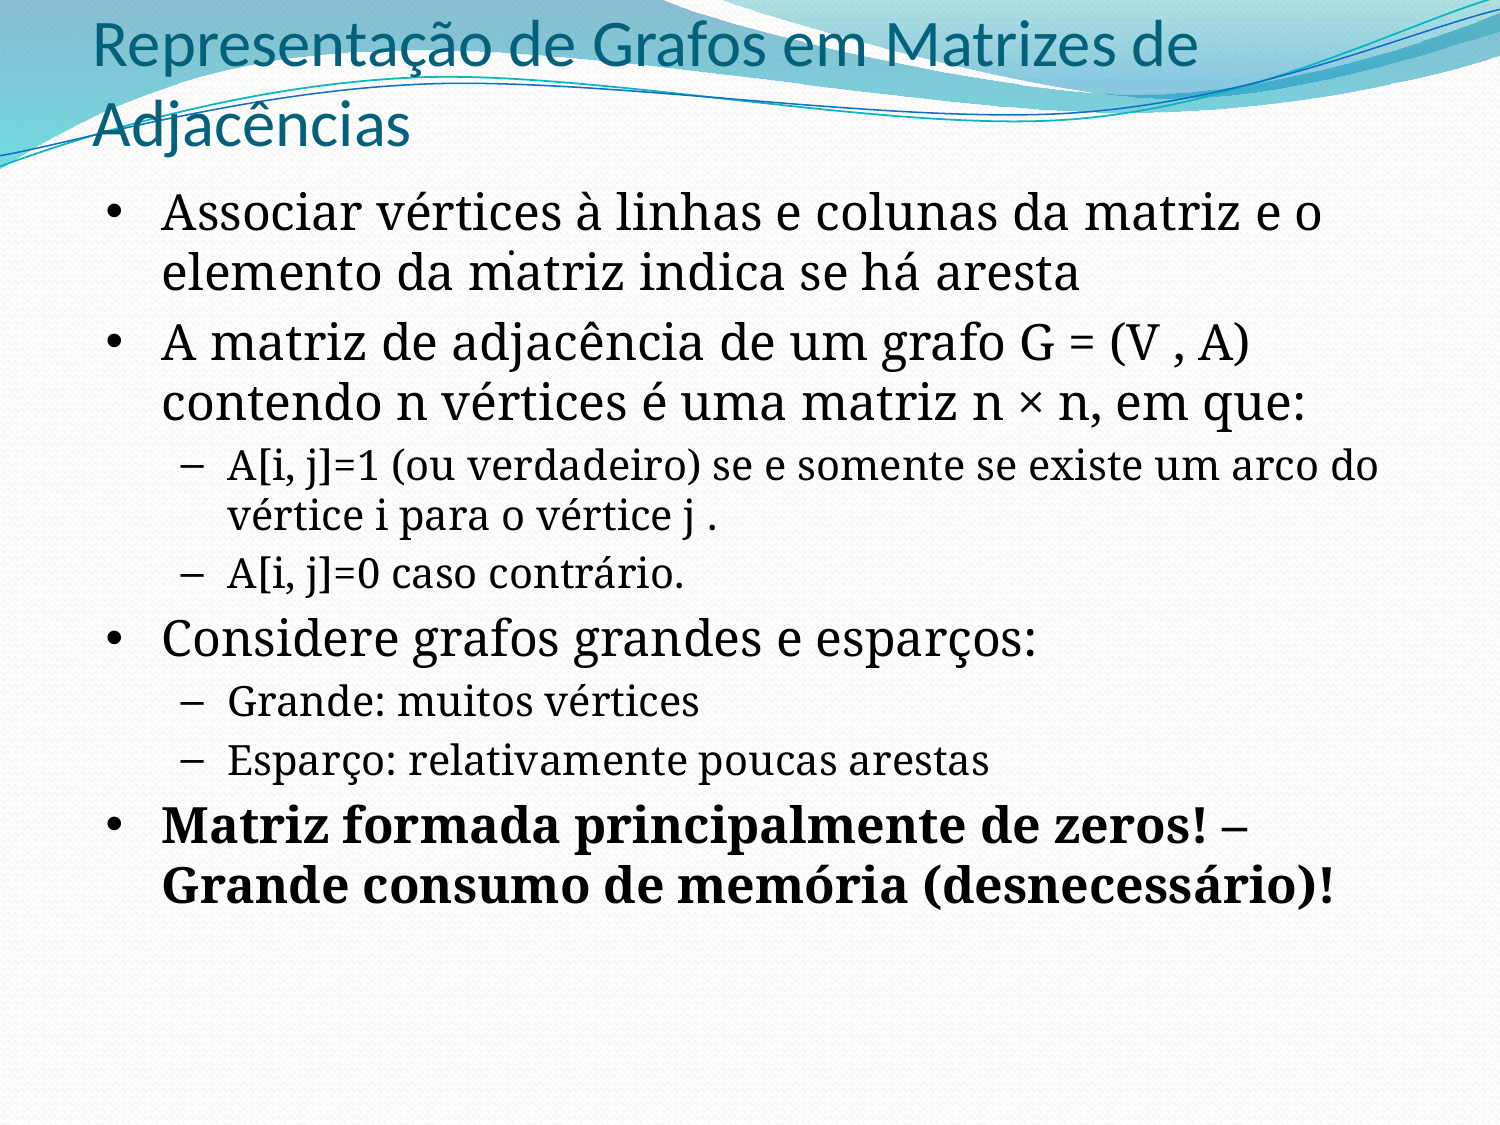

# Representação de Grafos em Matrizes de Adjacências
Associar vértices à linhas e colunas da matriz e o elemento da matriz indica se há aresta
A matriz de adjacência de um grafo G = (V , A) contendo n vértices é uma matriz n × n, em que:
A[i, j]=1 (ou verdadeiro) se e somente se existe um arco do vértice i para o vértice j .
A[i, j]=0 caso contrário.
Considere grafos grandes e esparços:
Grande: muitos vértices
Esparço: relativamente poucas arestas
Matriz formada principalmente de zeros! – Grande consumo de memória (desnecessário)!
.